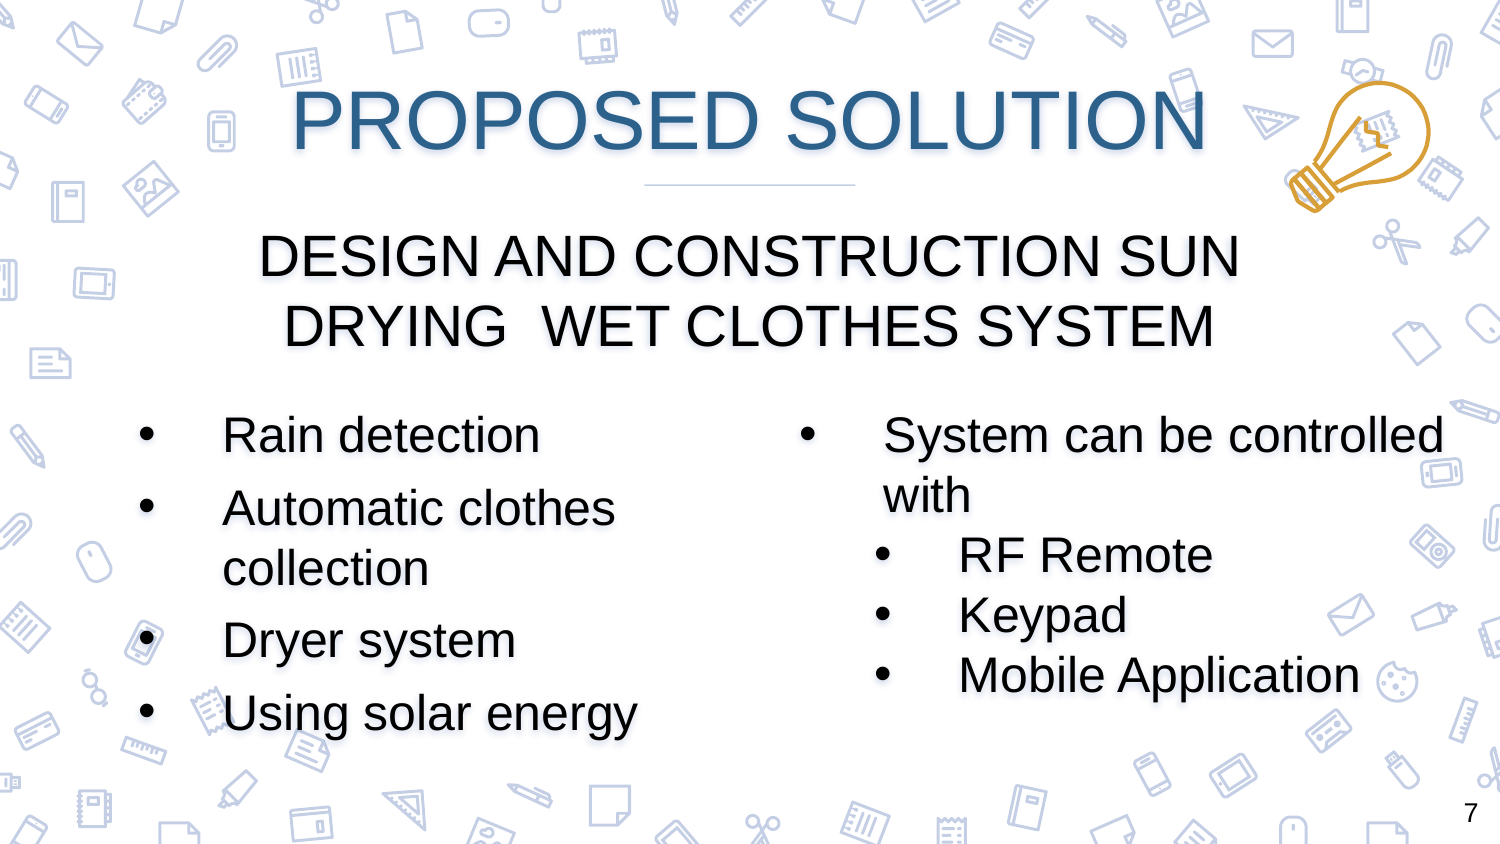

# PROPOSED SOLUTION

DESIGN AND CONSTRUCTION SUN DRYING  WET CLOTHES SYSTEM
Rain detection
Automatic clothes collection
Dryer system
Using solar energy
System can be controlled with
RF Remote
Keypad
Mobile Application
7